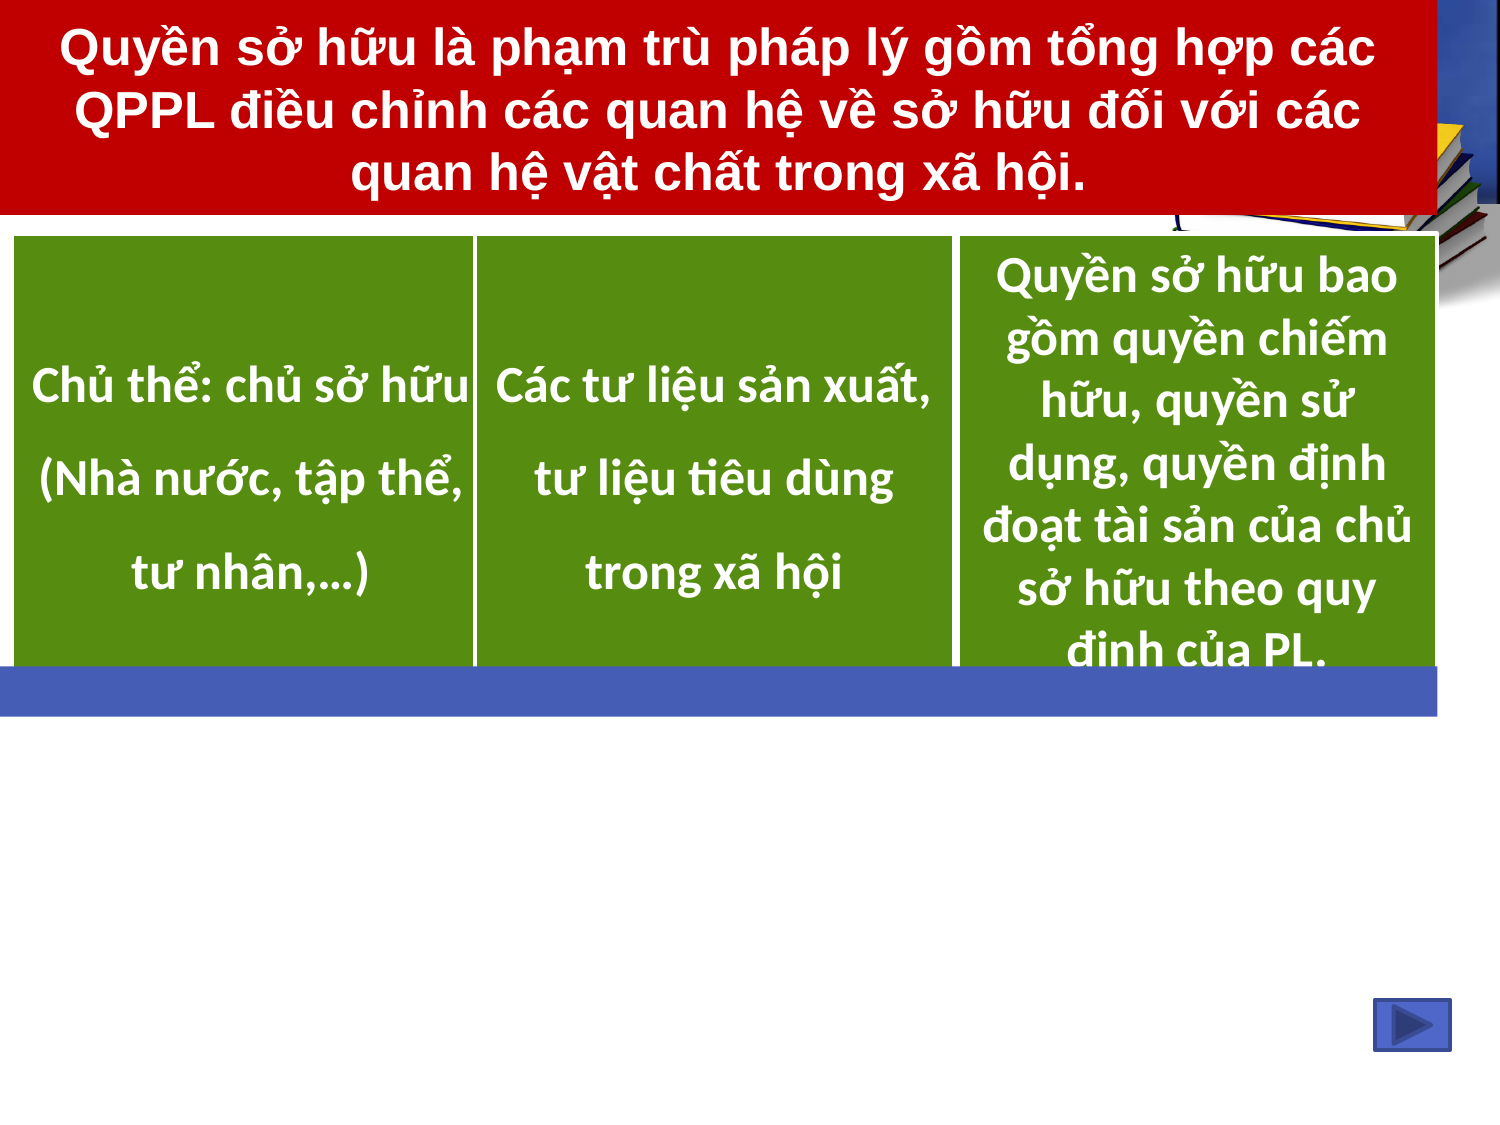

# 2. Một số nội dung cơ bản của Luật Dân sự
2.1 Chế định về quyền sở hữu
Quyền sở hữu là phạm trù pháp lý gồm tổng hợp các QPPL điều chỉnh các quan hệ về sở hữu đối với các quan hệ vật chất trong xã hội.
Chủ thể: chủ sở hữu (Nhà nước, tập thể, tư nhân,…)
Các tư liệu sản xuất, tư liệu tiêu dùng trong xã hội
Quyền sở hữu bao gồm quyền chiếm hữu, quyền sử dụng, quyền định đoạt tài sản của chủ sở hữu theo quy đinh của PL.